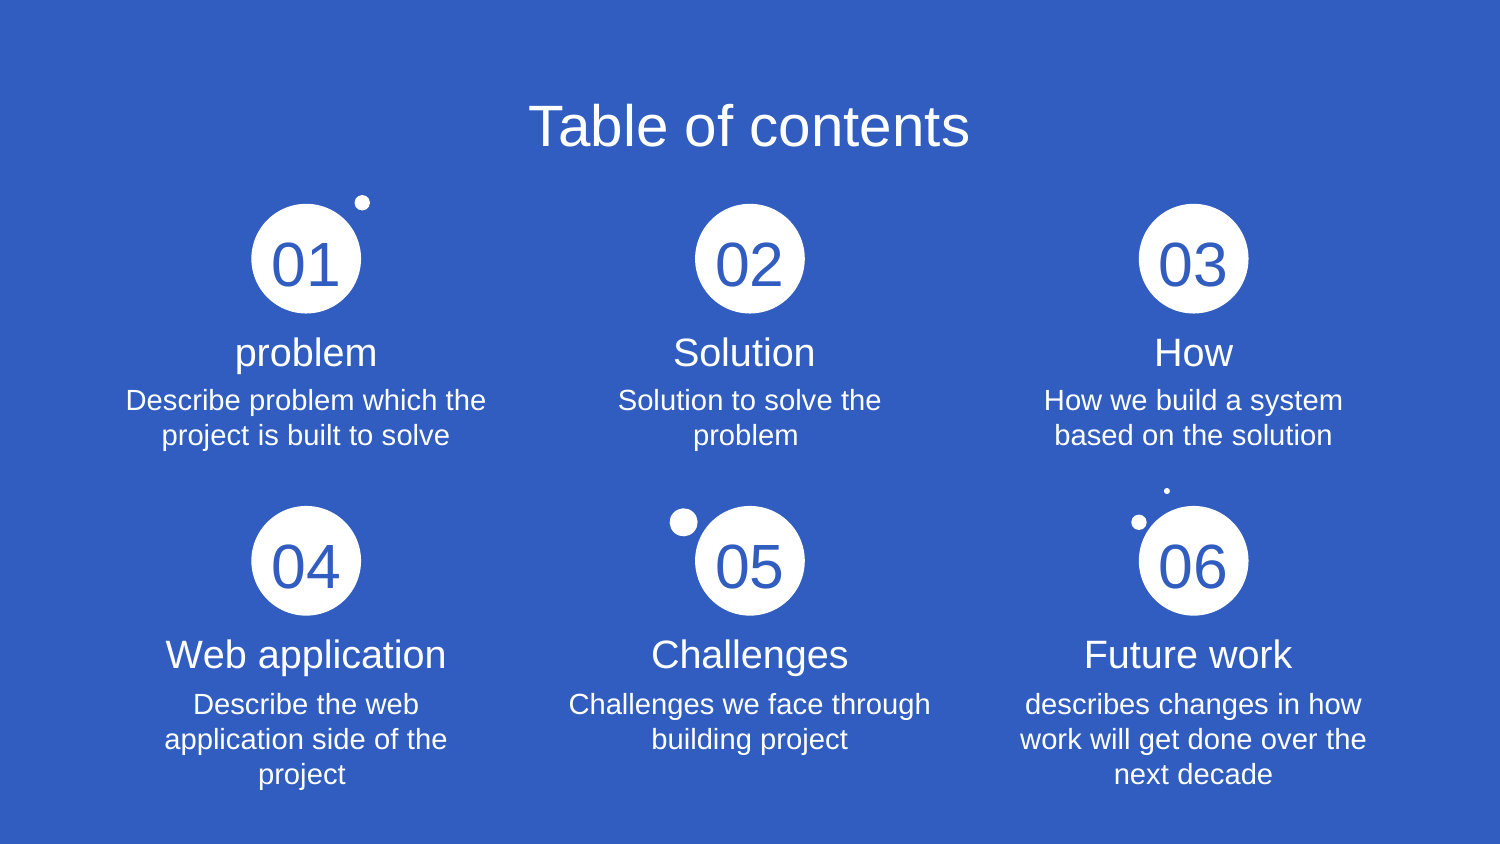

# Table of contents

01

02
03
problem
Solution
How
Describe problem which the project is built to solve
Solution to solve the problem
How we build a system based on the solution

04

05
06

Web application
Challenges
Future work
Describe the web application side of the project

Challenges we face through building project

describes changes in how work will get done over the next decade